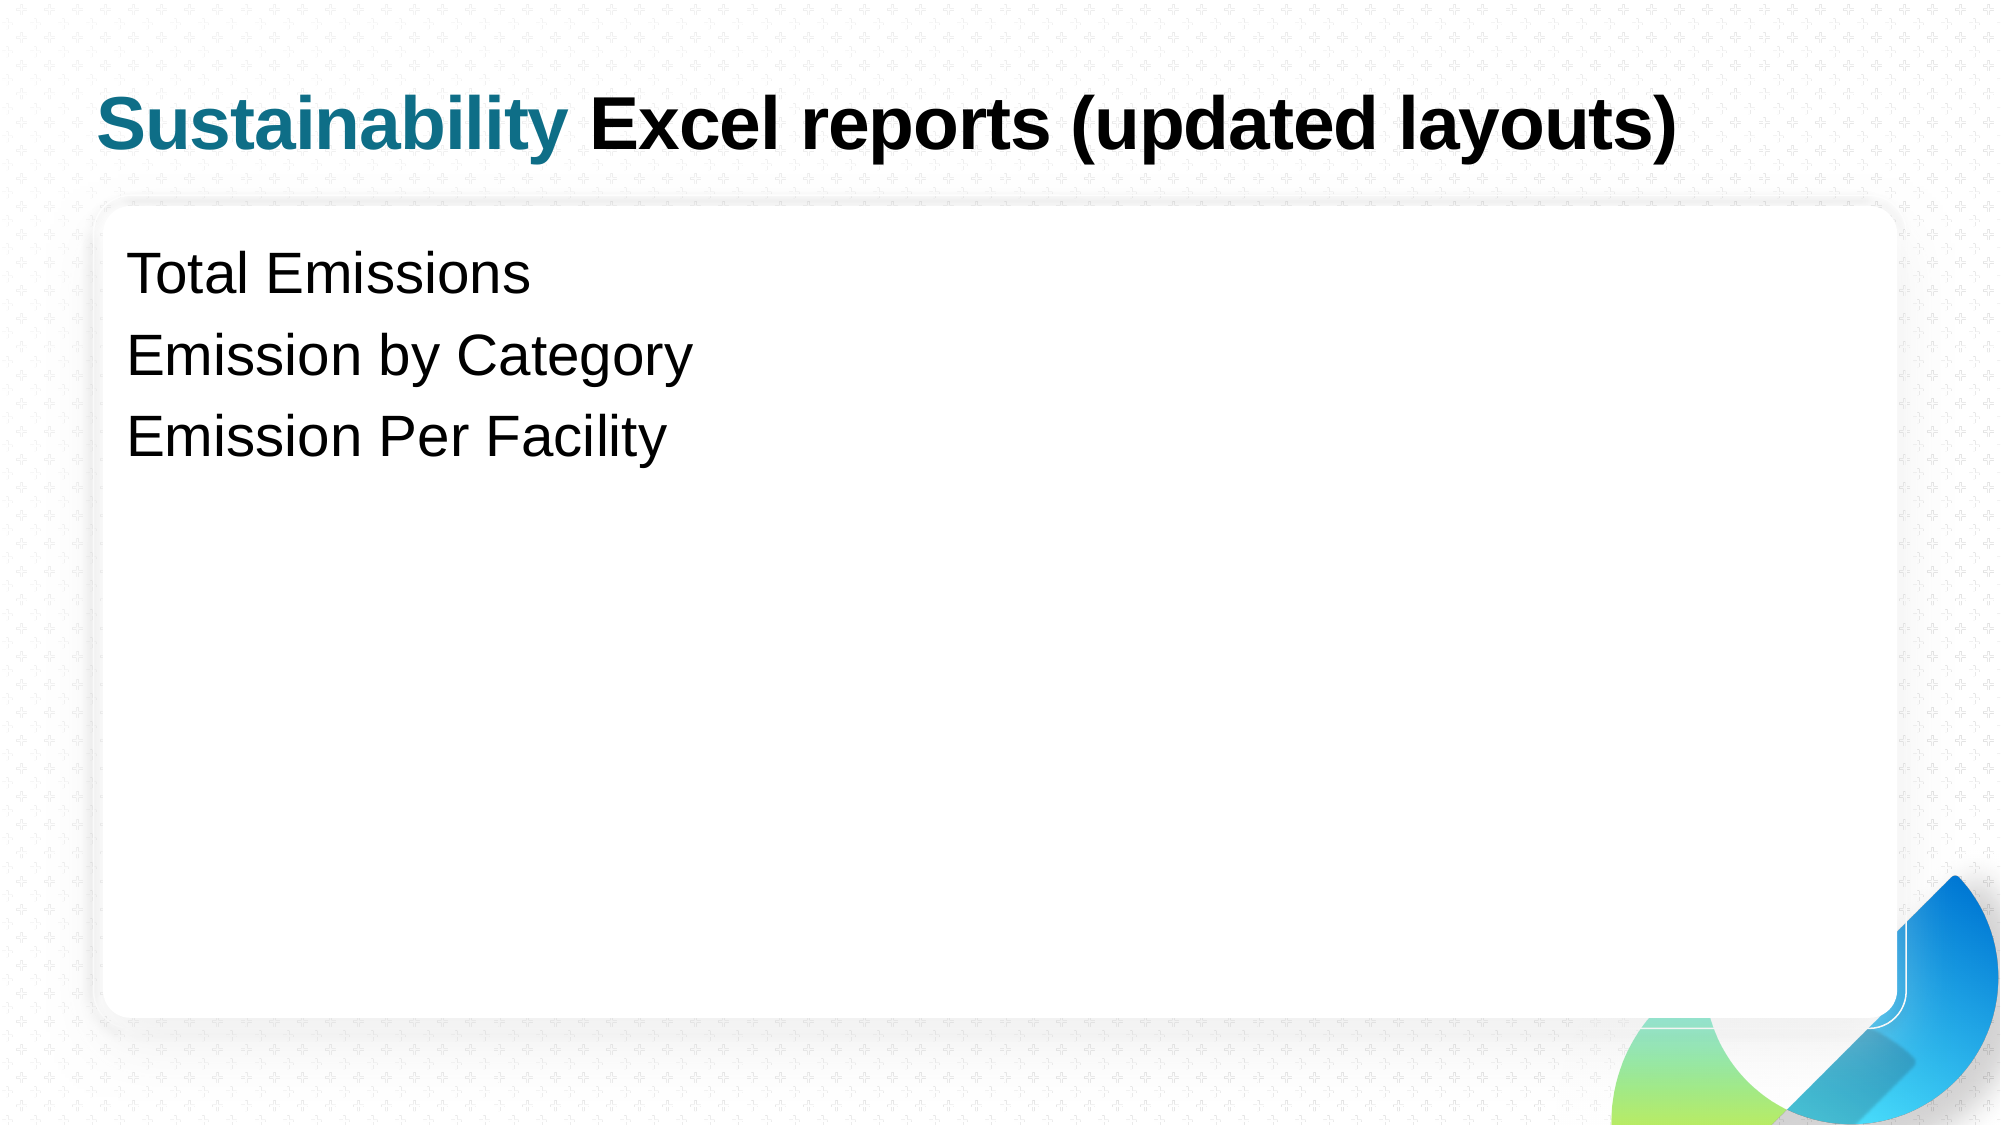

# Sustainability Excel reports (updated layouts)
Total Emissions
Emission by Category
Emission Per Facility